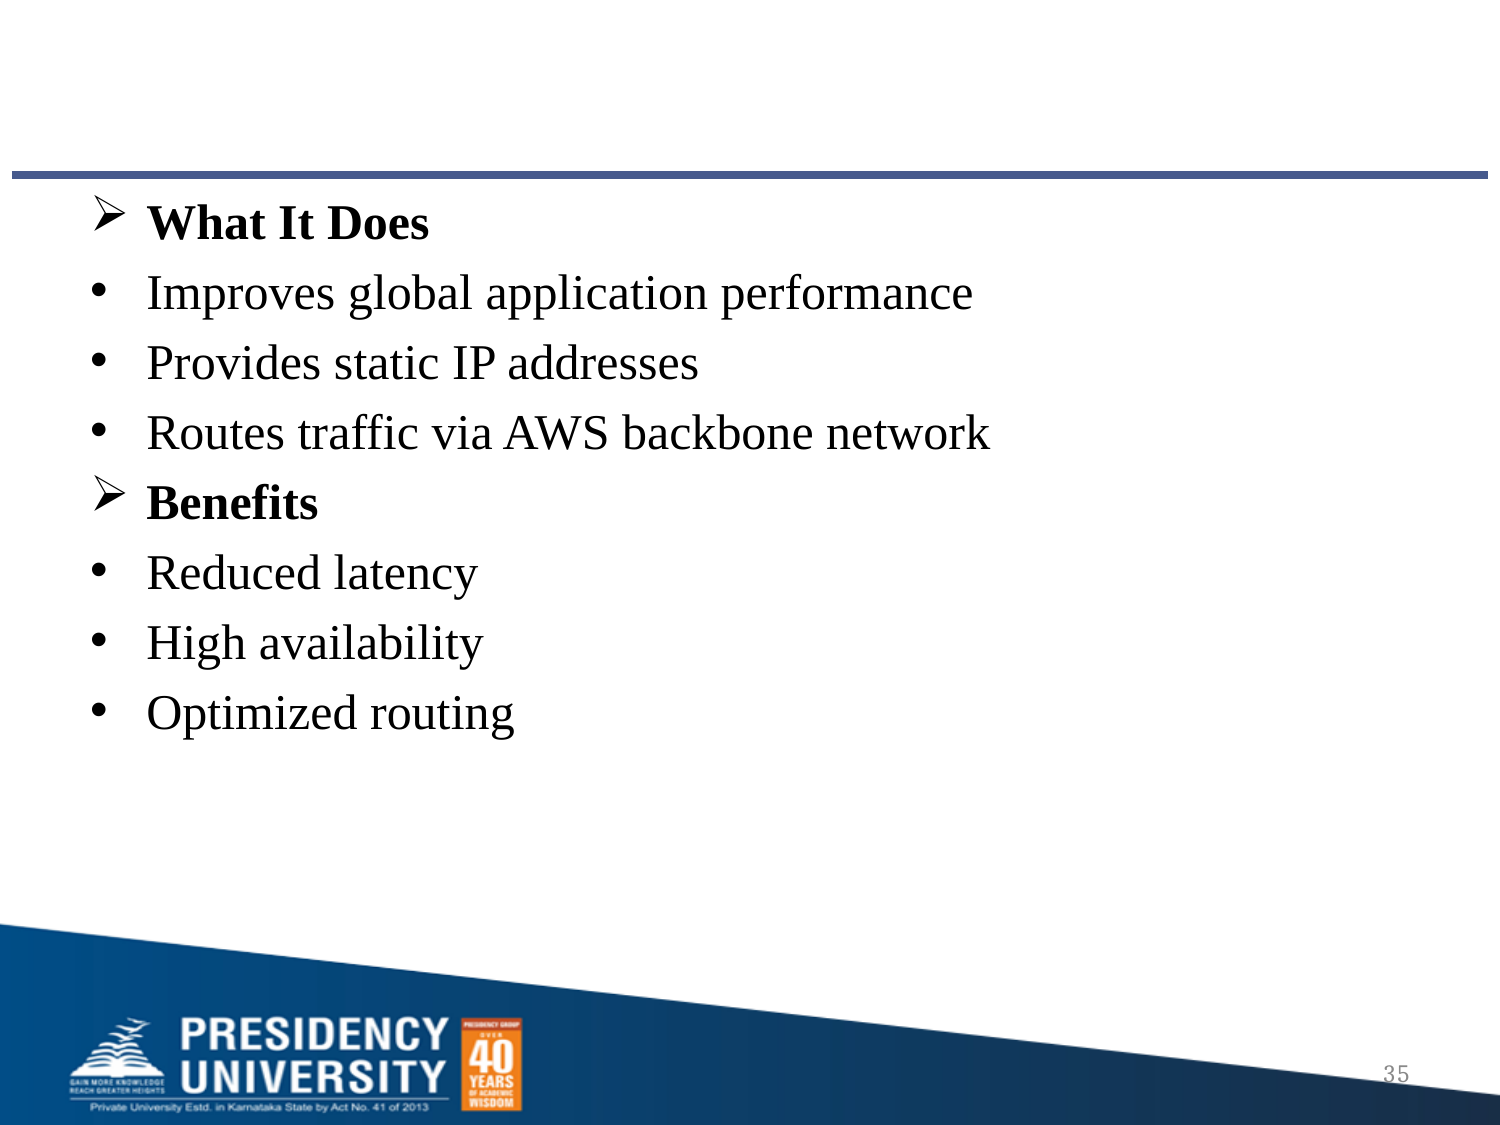

What It Does
Improves global application performance
Provides static IP addresses
Routes traffic via AWS backbone network
Benefits
Reduced latency
High availability
Optimized routing

35